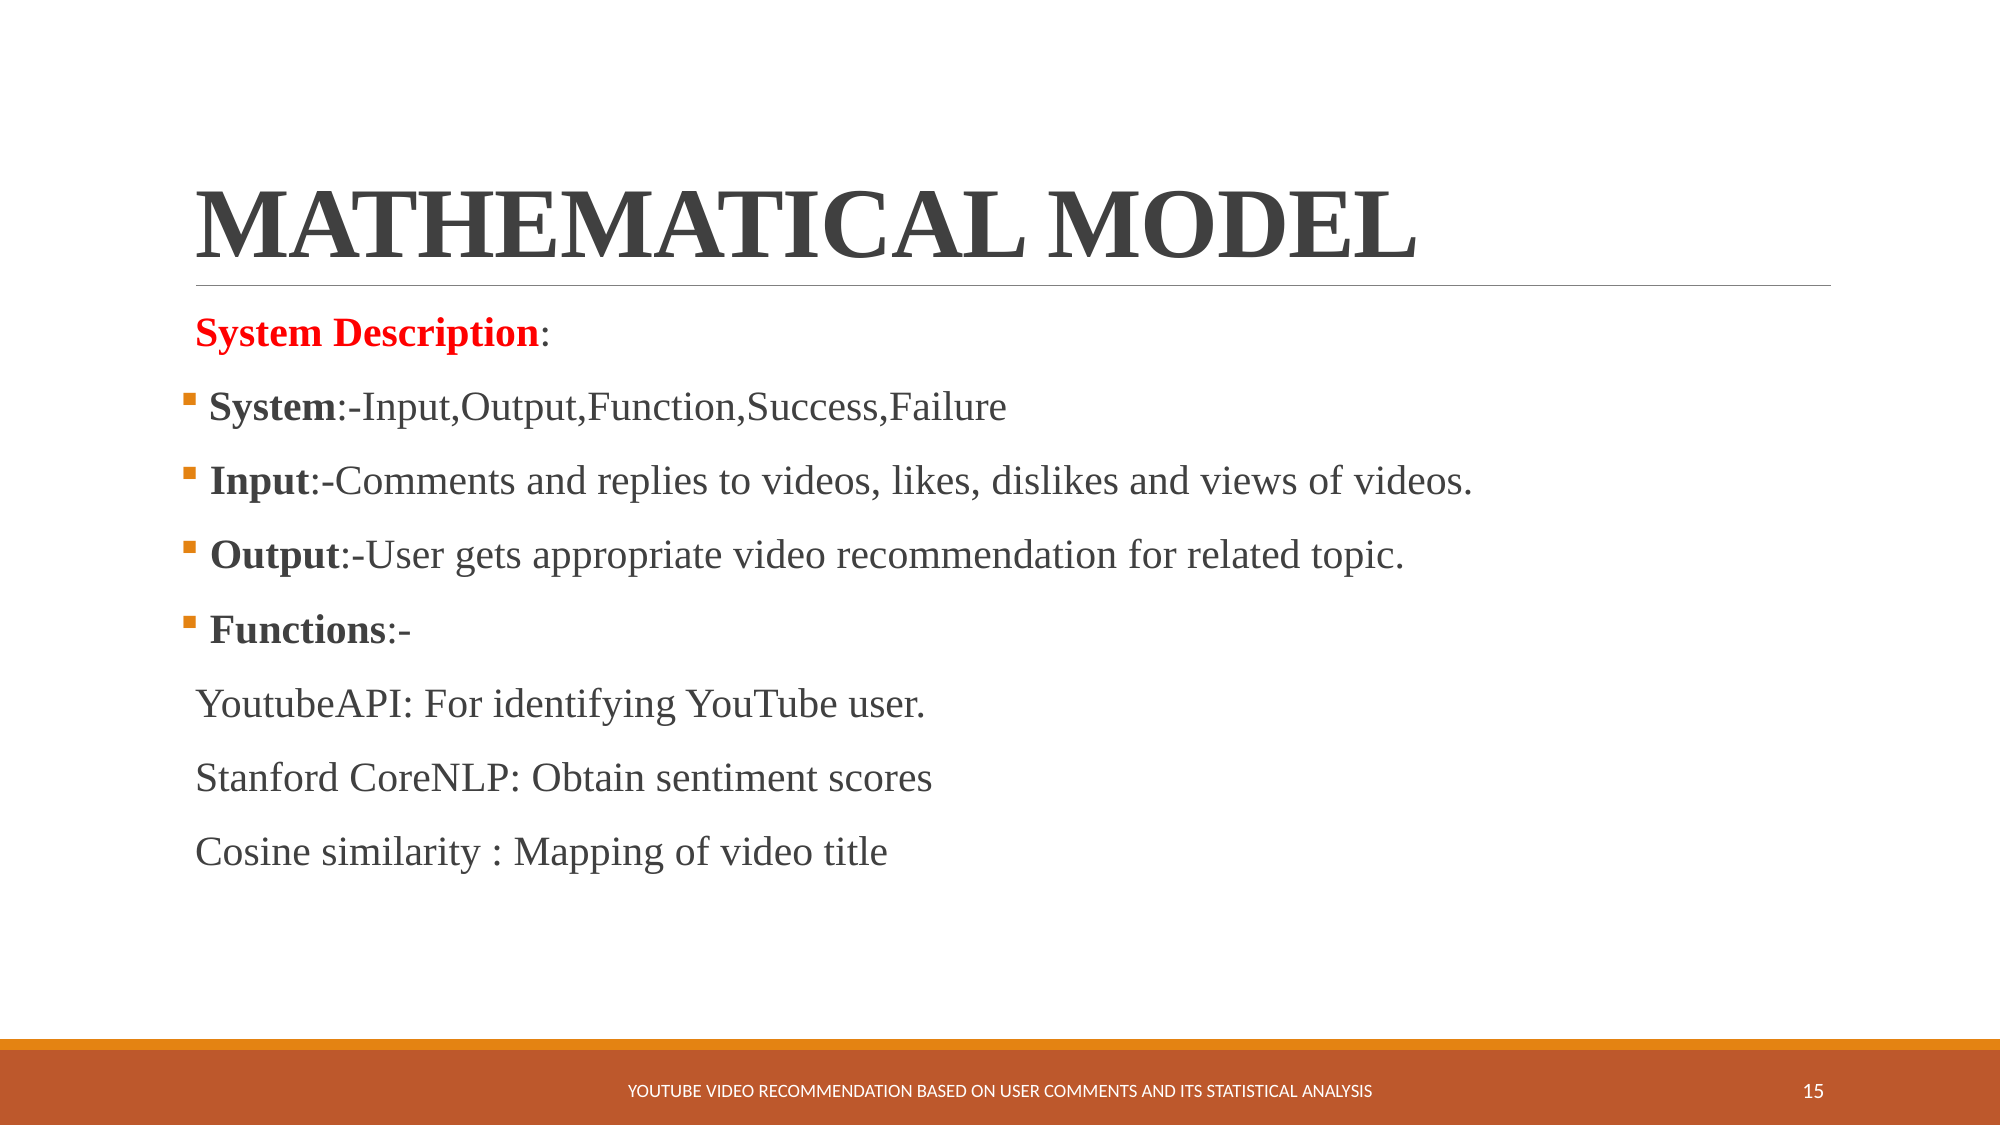

# MATHEMATICAL MODEL
System Description:
 System:-Input,Output,Function,Success,Failure
 Input:-Comments and replies to videos, likes, dislikes and views of videos.
 Output:-User gets appropriate video recommendation for related topic.
 Functions:-
YoutubeAPI: For identifying YouTube user.
Stanford CoreNLP: Obtain sentiment scores
Cosine similarity : Mapping of video title

YOUTUBE VIDEO RECOMMENDATION BASED ON USER COMMENTS AND ITS STATISTICAL ANALYSIS
15